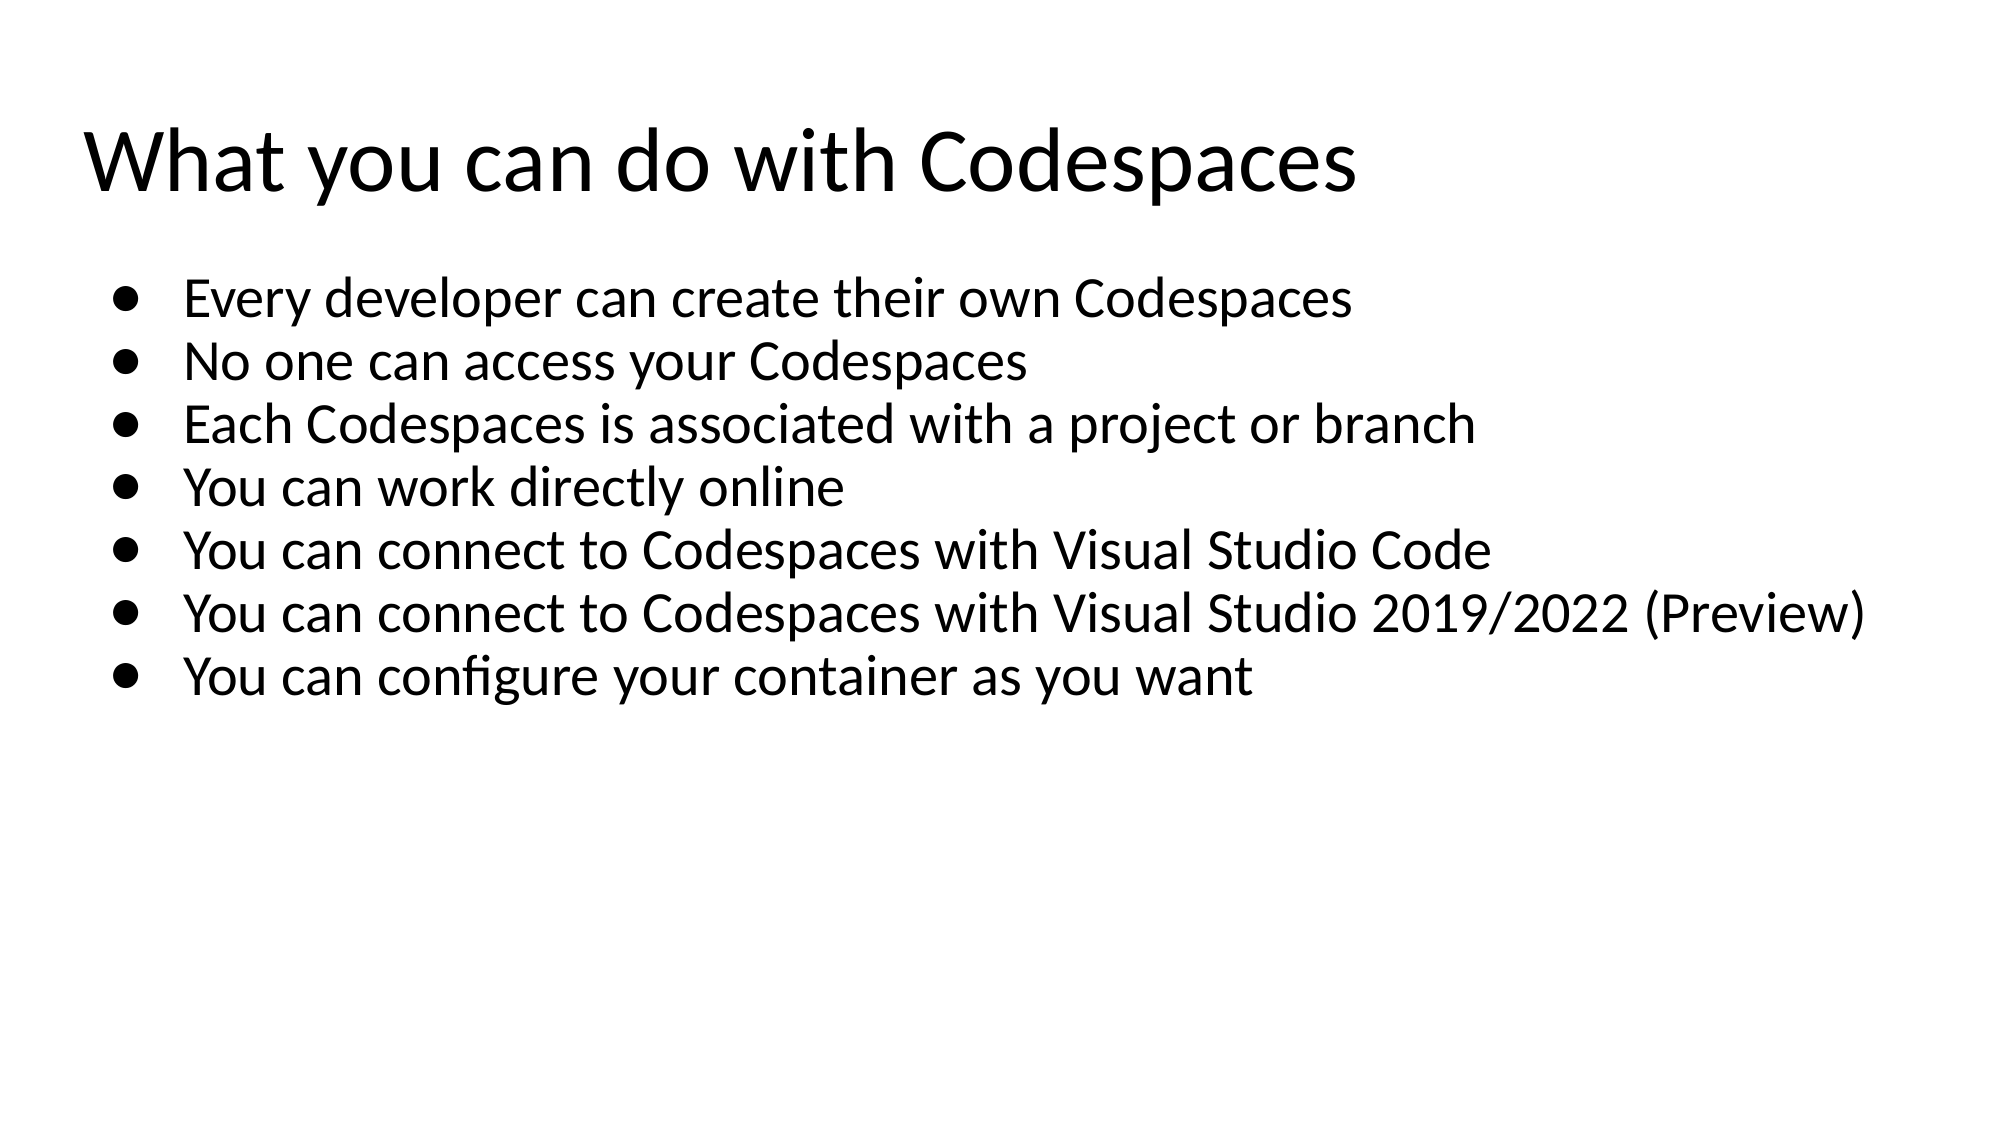

# What you can do with Codespaces
Every developer can create their own Codespaces
No one can access your Codespaces
Each Codespaces is associated with a project or branch
You can work directly online
You can connect to Codespaces with Visual Studio Code
You can connect to Codespaces with Visual Studio 2019/2022 (Preview)
You can configure your container as you want